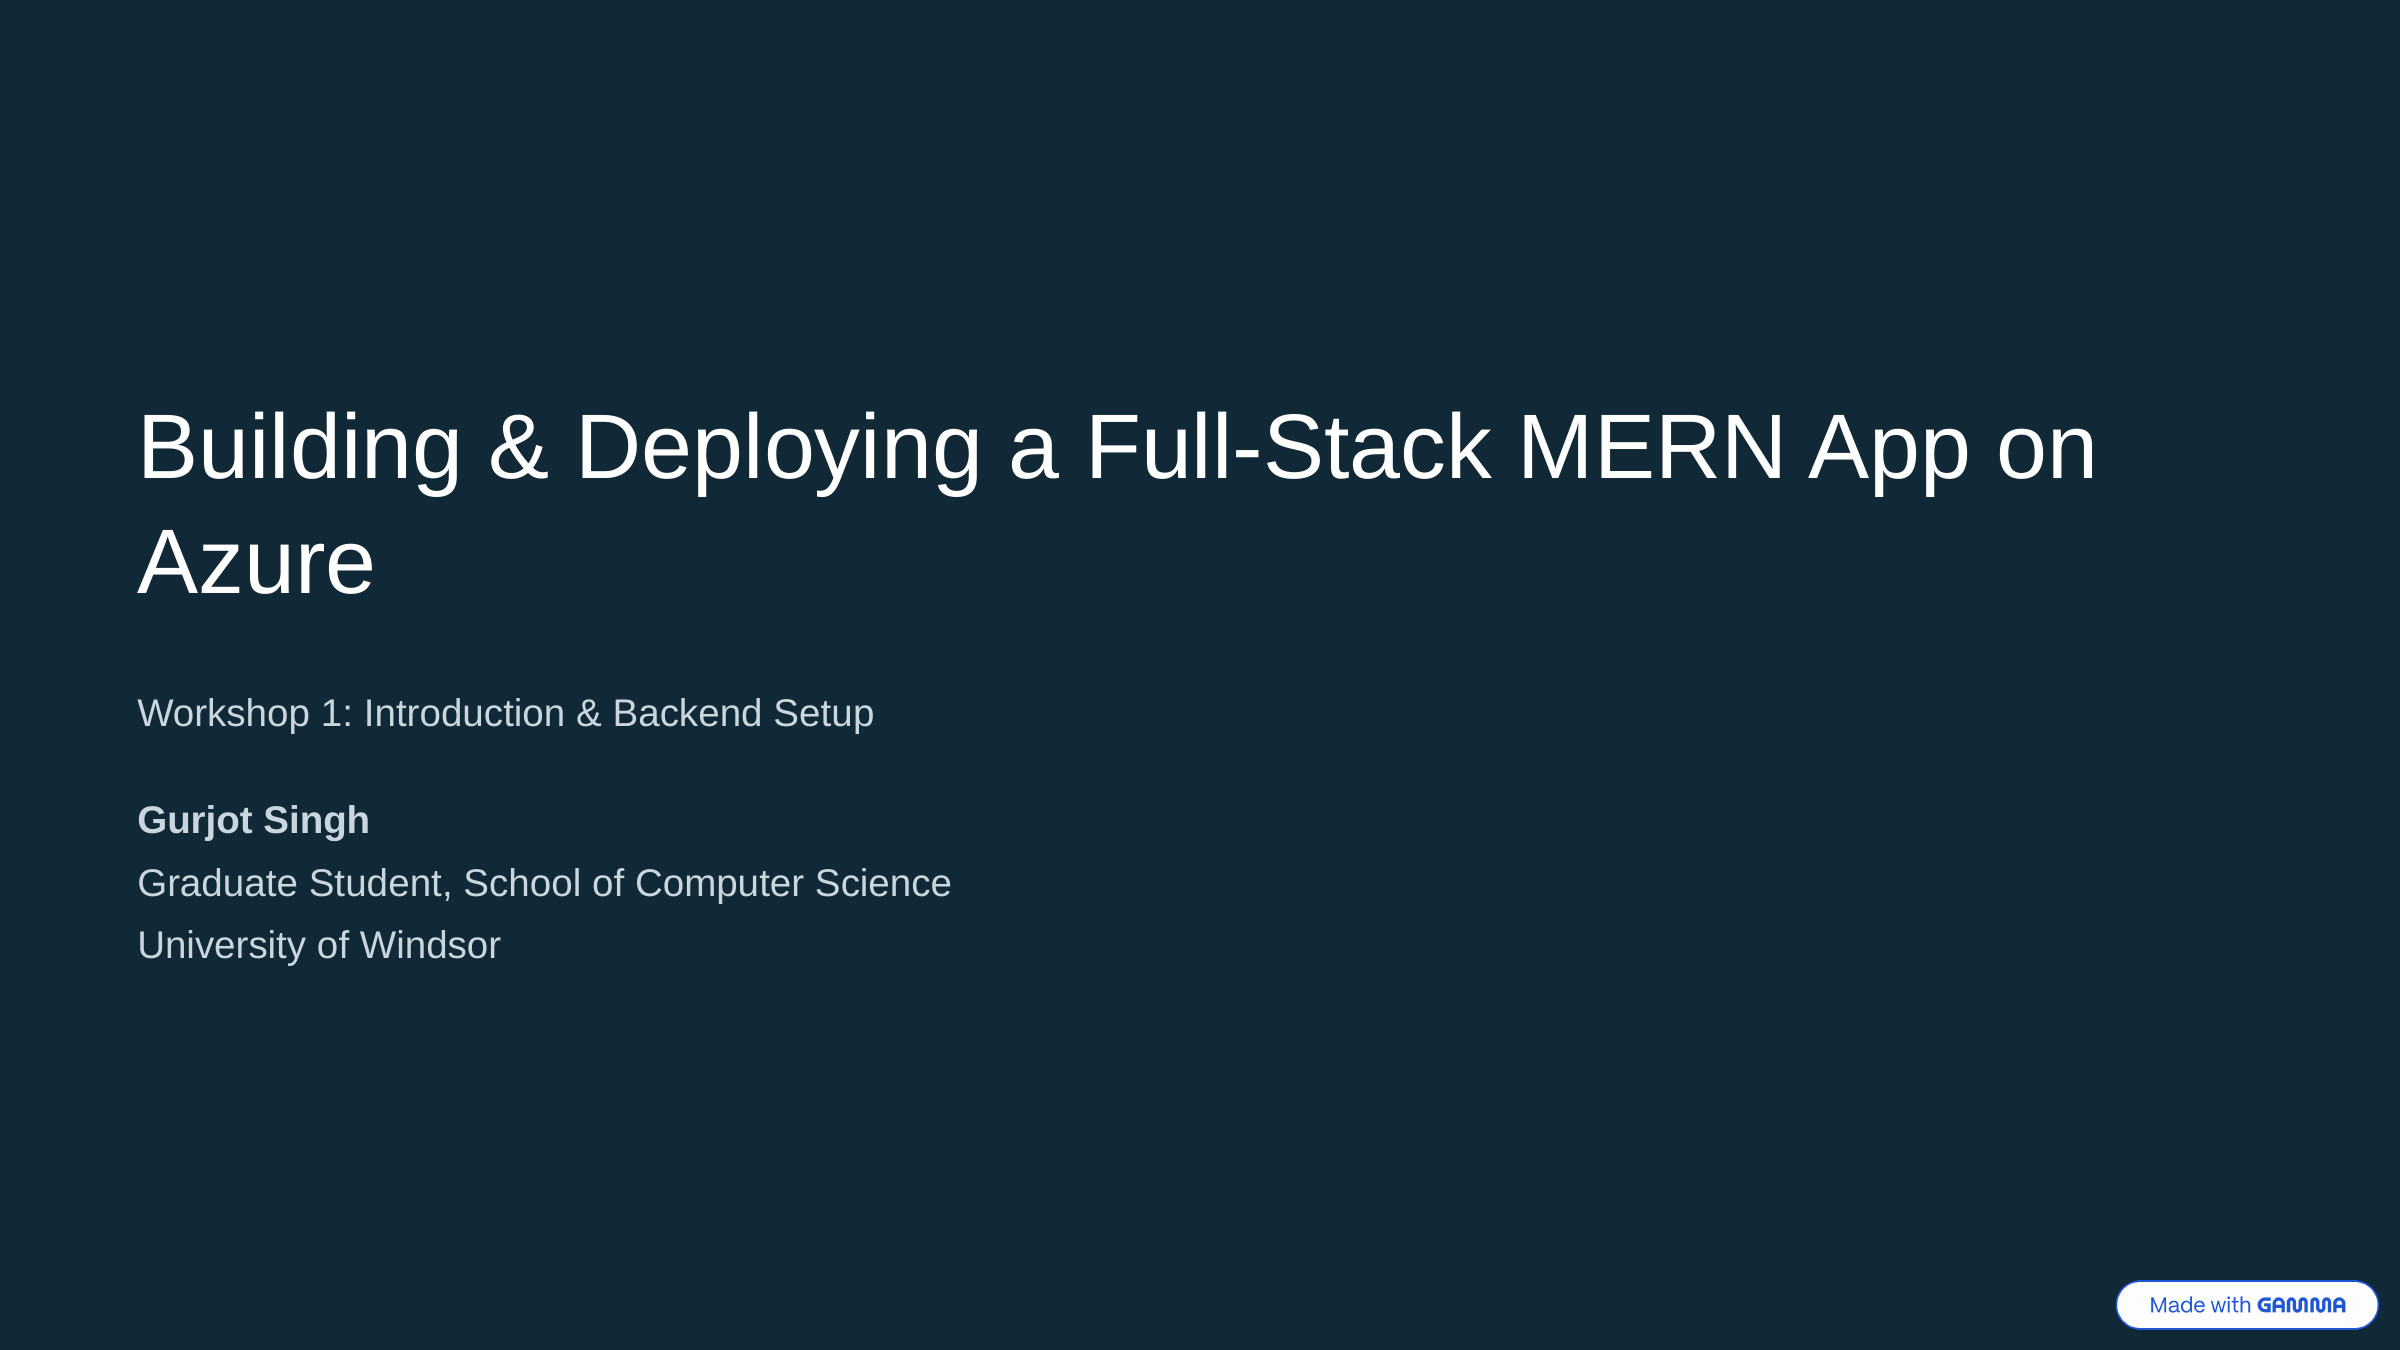

Building & Deploying a Full-Stack MERN App on Azure
Workshop 1: Introduction & Backend Setup
Gurjot Singh
Graduate Student, School of Computer Science
University of Windsor